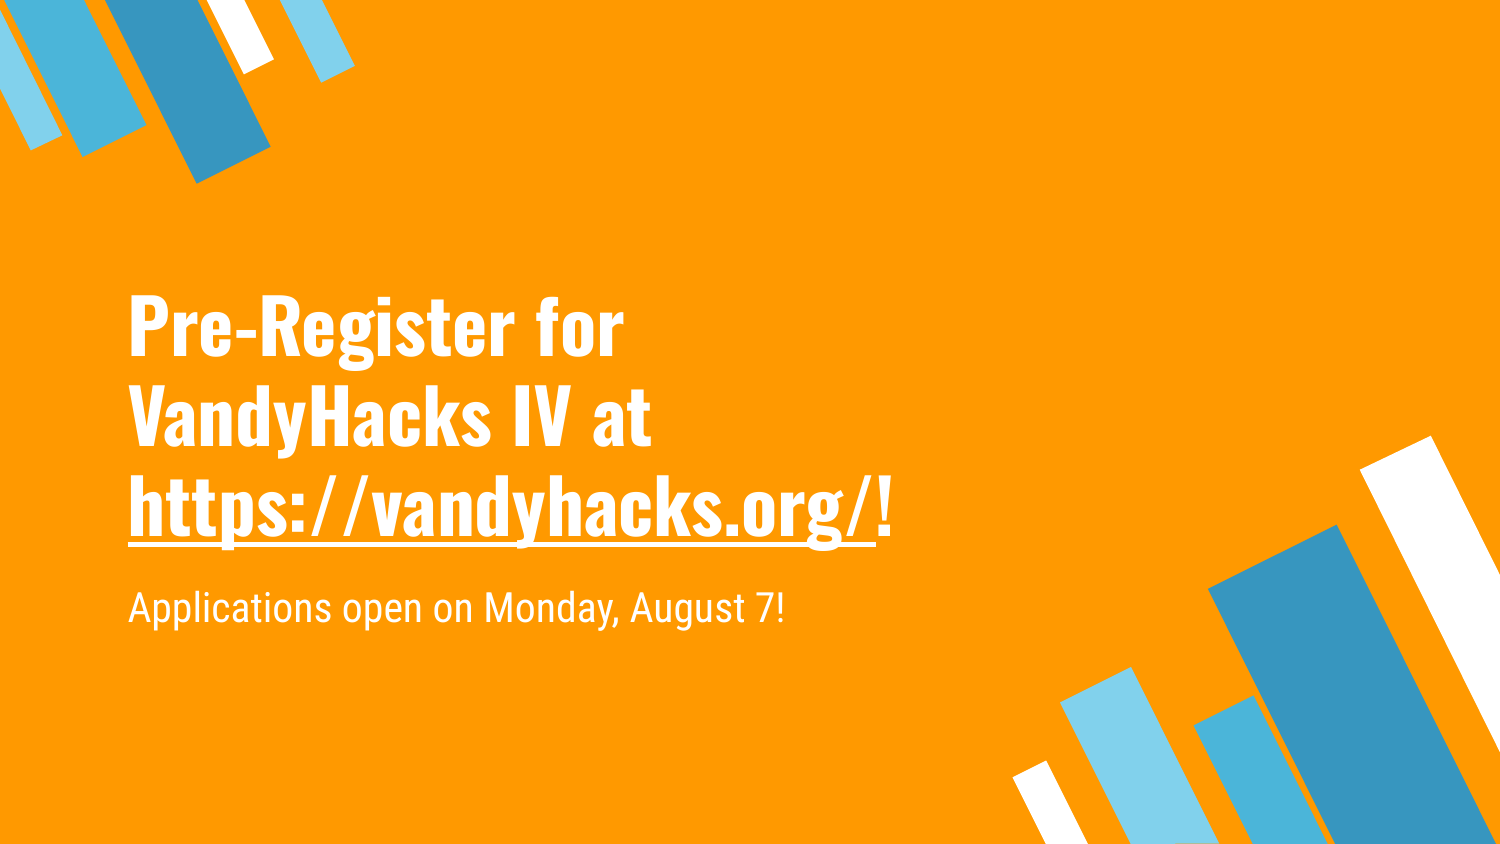

# Pre-Register for VandyHacks IV at
https://vandyhacks.org/!
Applications open on Monday, August 7!